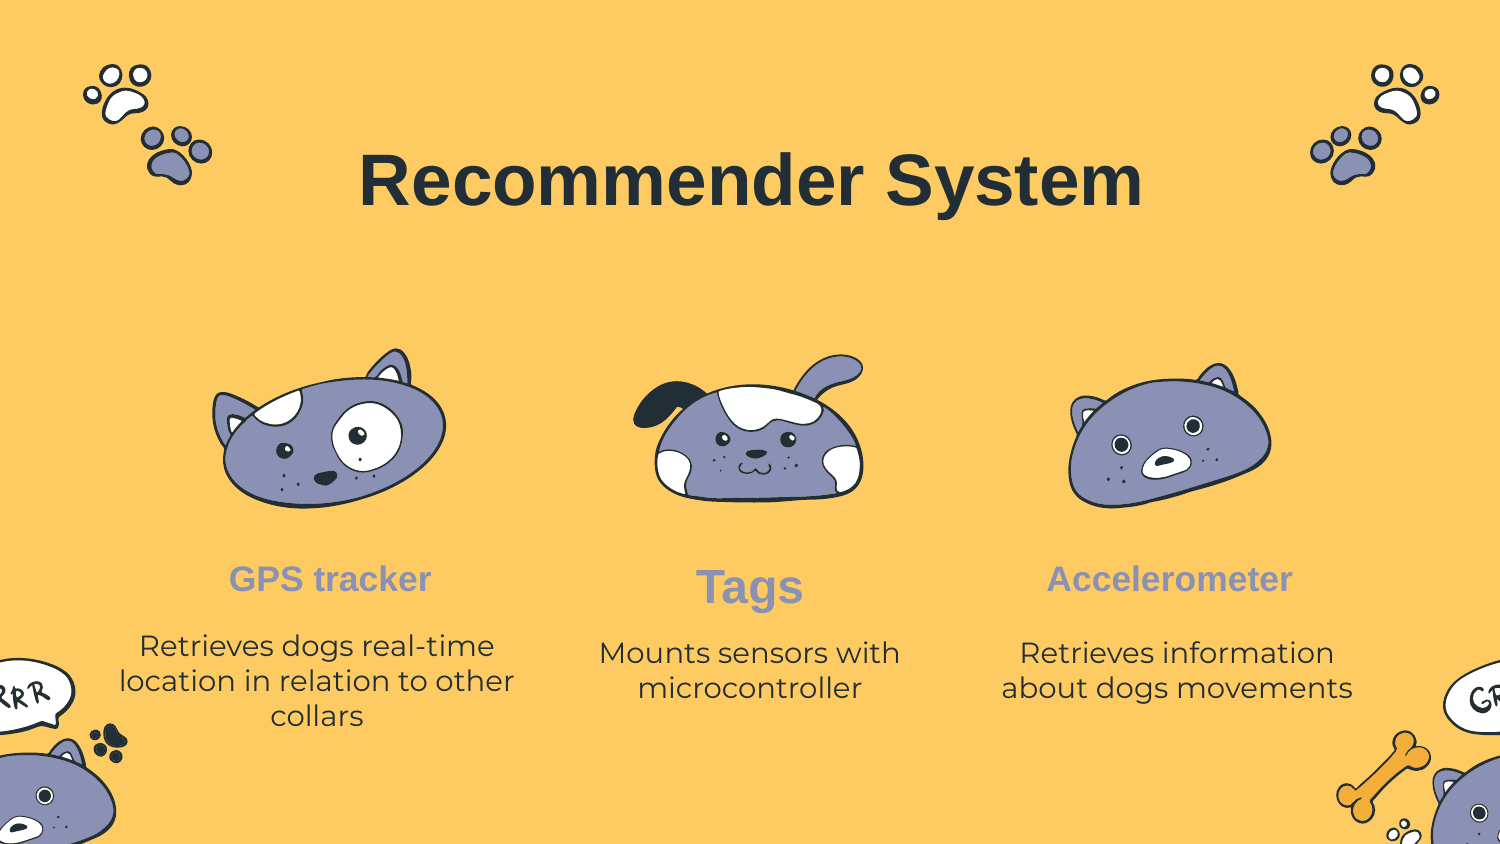

# Recommender System

GPS tracker
Tags
Accelerometer
Retrieves dogs real-time location in relation to other collars
Mounts sensors with microcontroller
Retrieves information about dogs movements